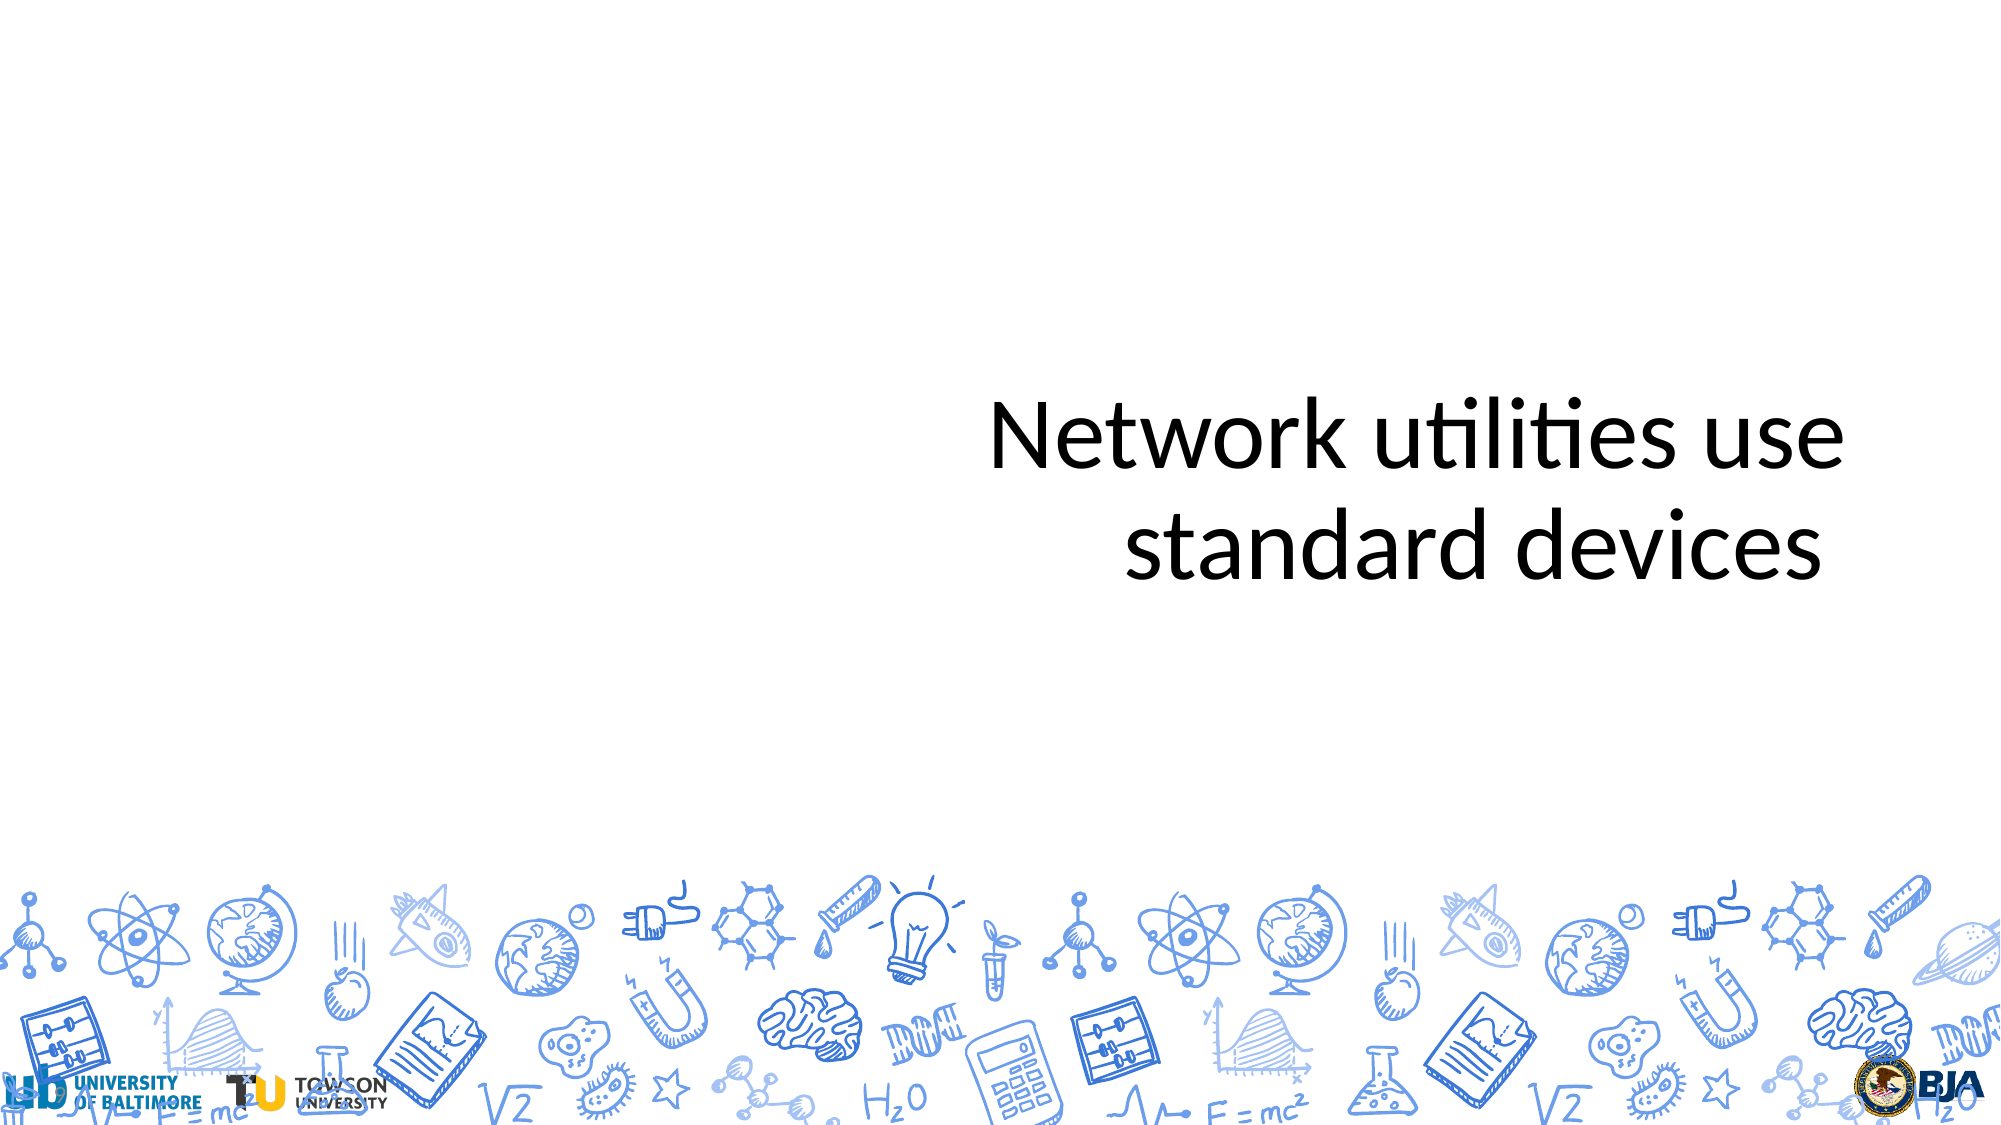

# Network utilities use standard devices

9